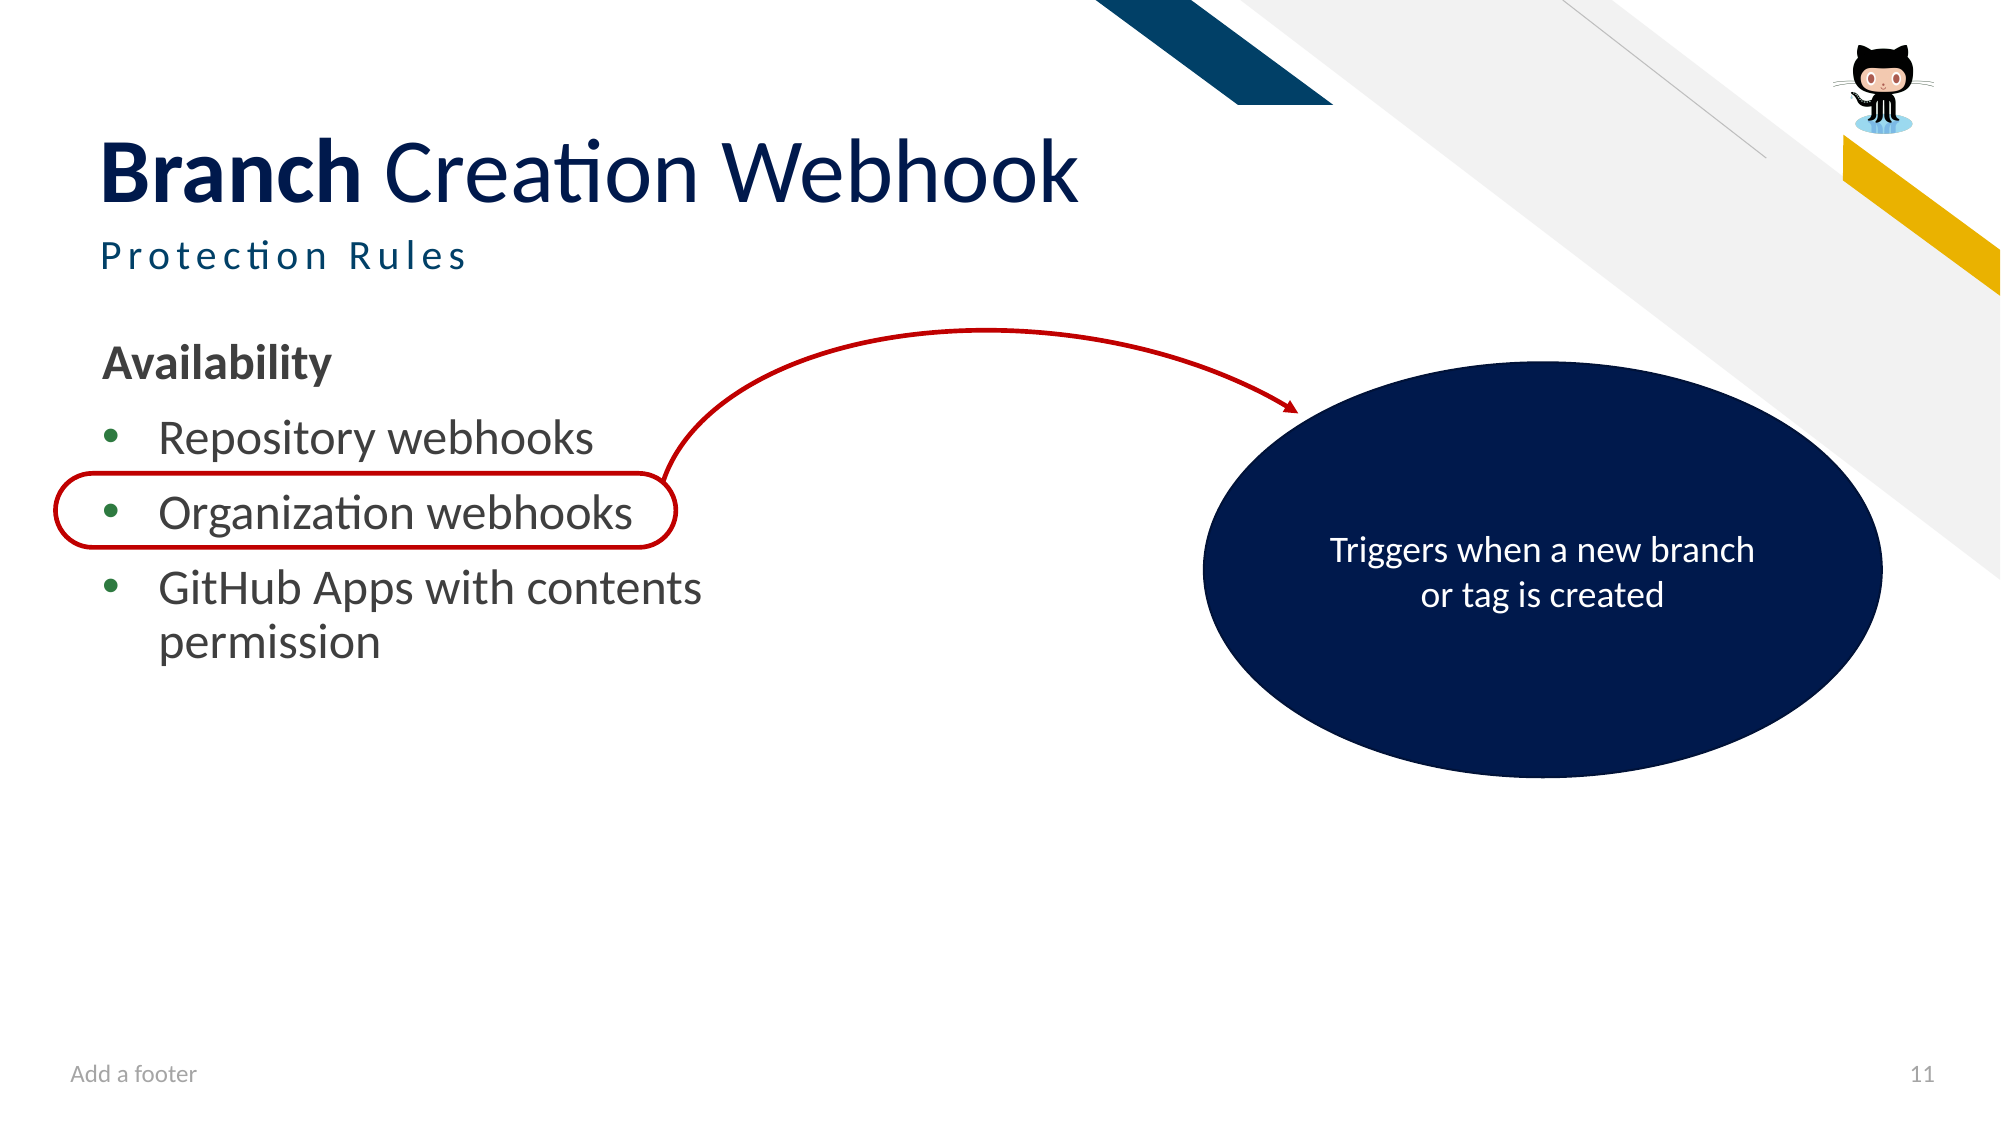

# Branch Creation Webhook
Protection Rules
Availability
Repository webhooks
Organization webhooks
GitHub Apps with contents permission

Triggers when a new branch or tag is created

Add a footer
11